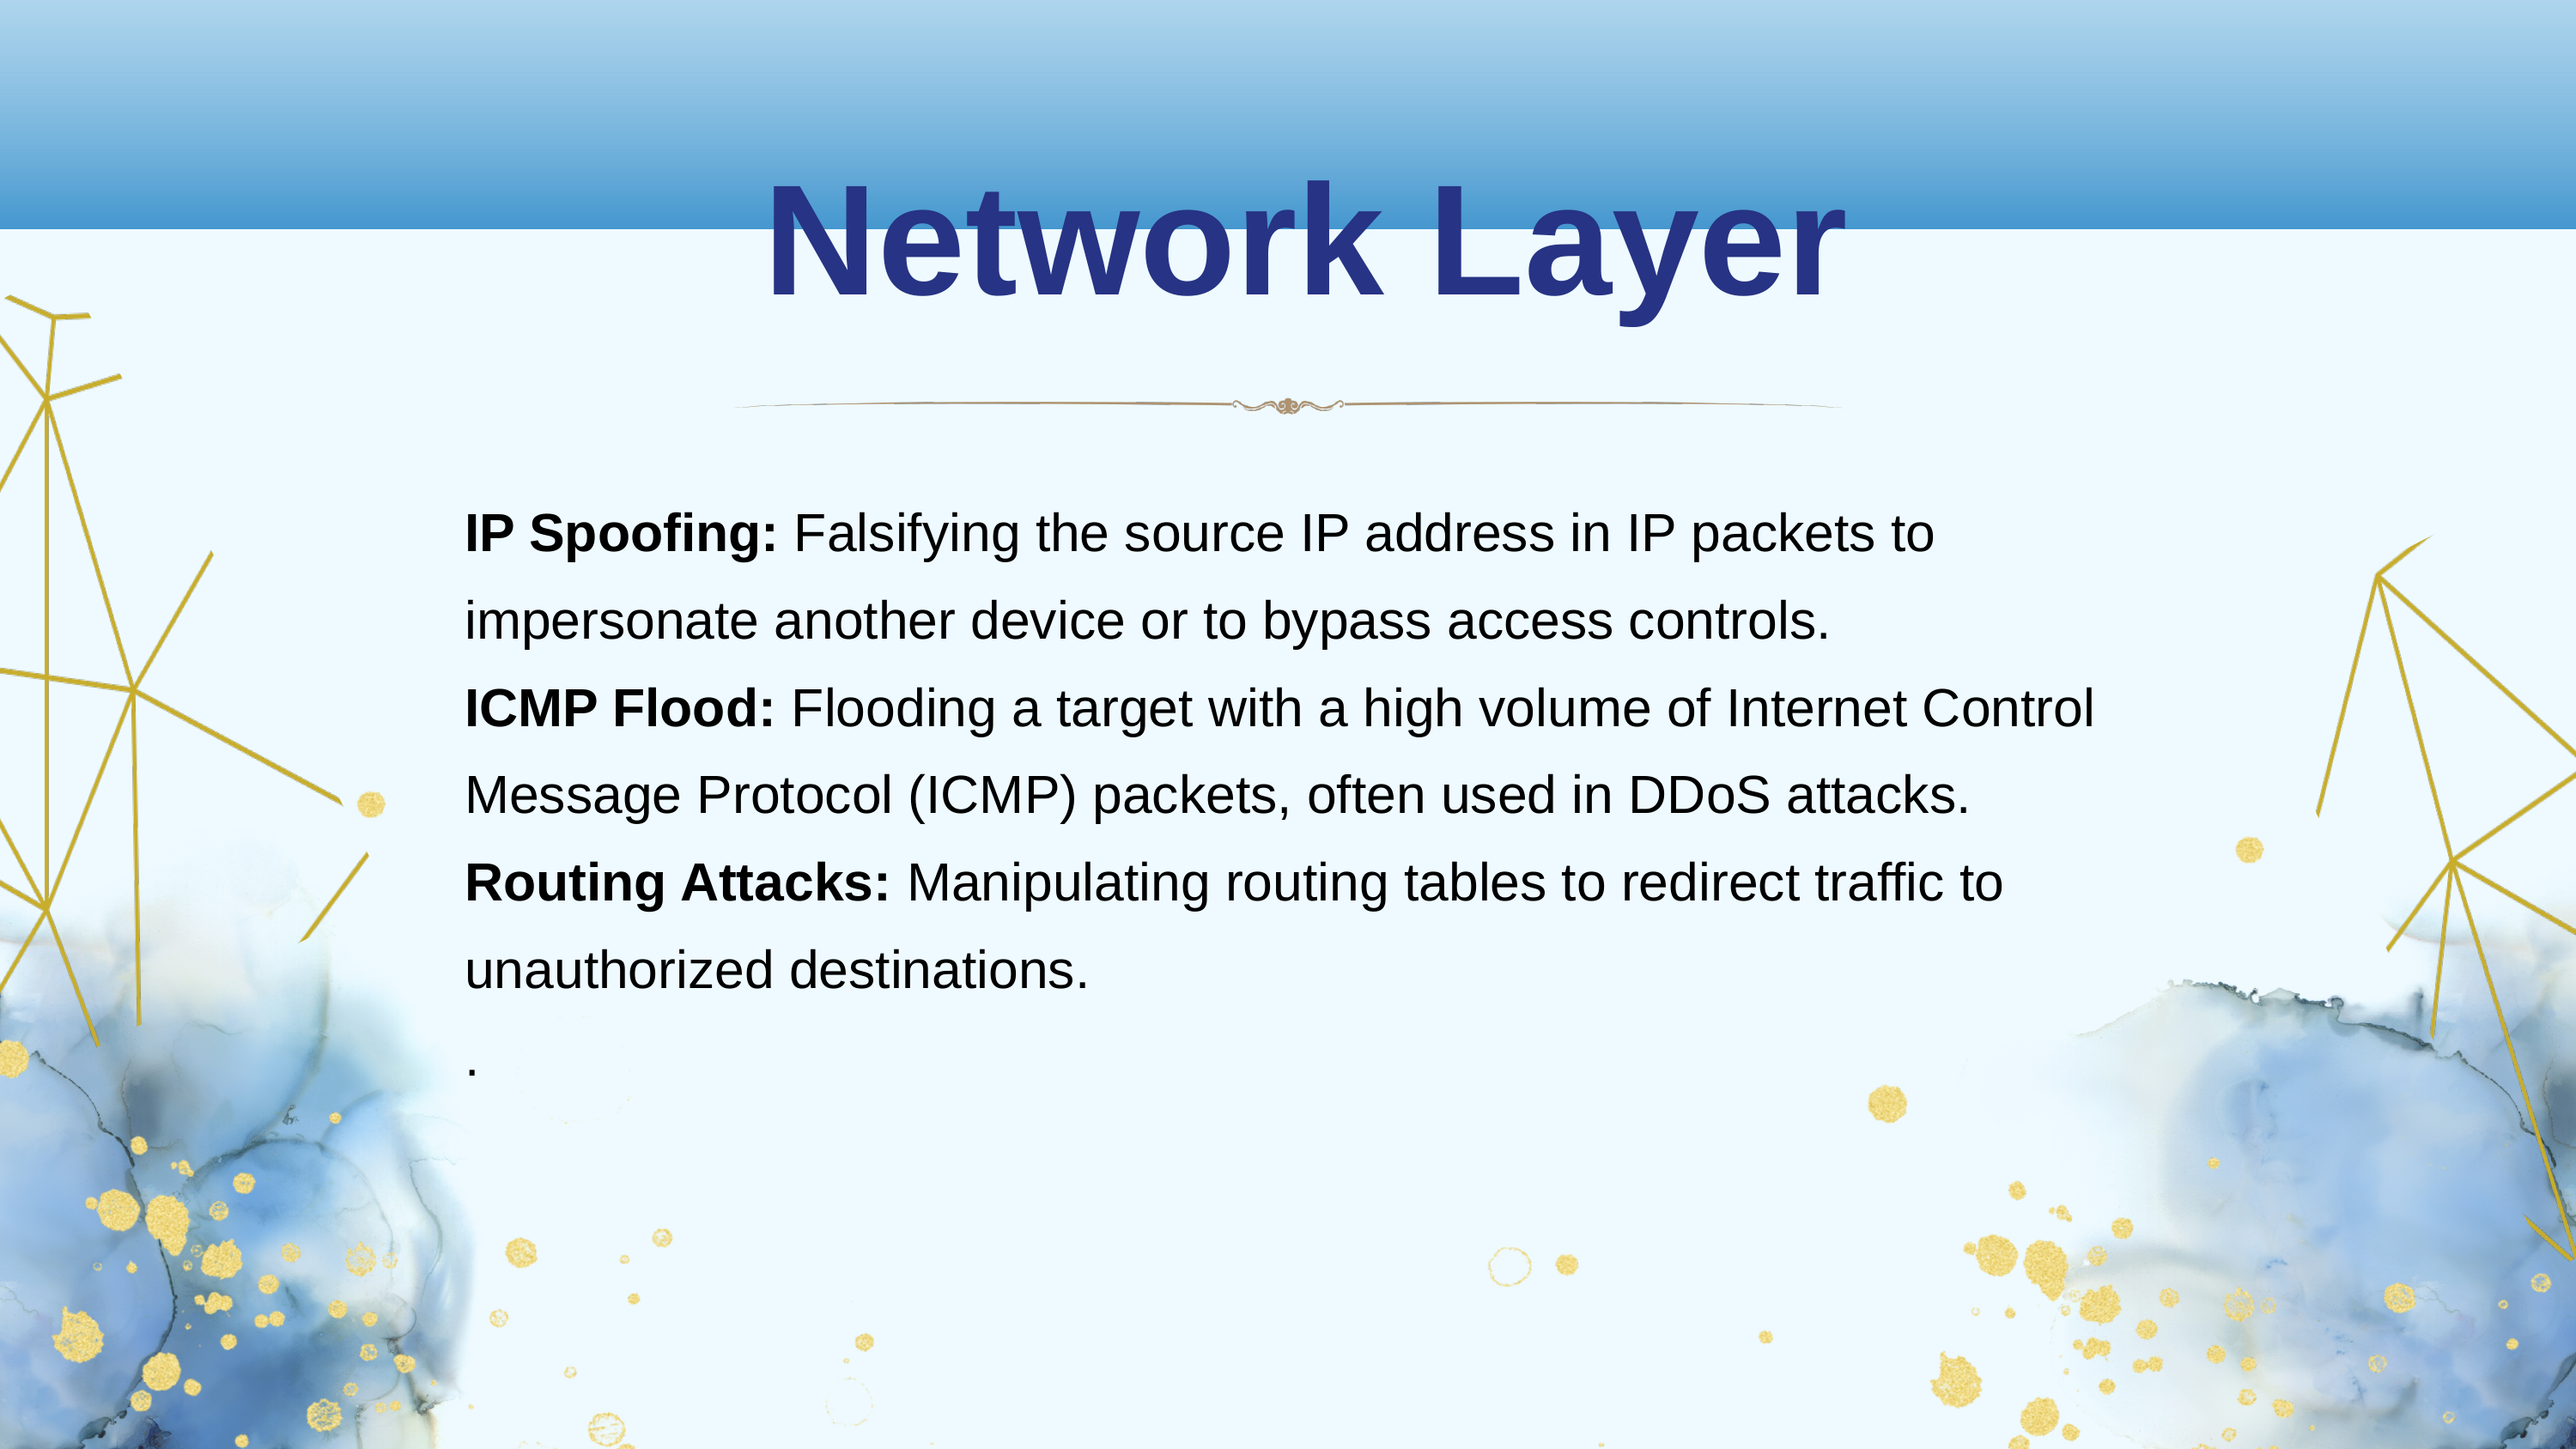

Network Layer

IP Spoofing: Falsifying the source IP address in IP packets to impersonate another device or to bypass access controls.
ICMP Flood: Flooding a target with a high volume of Internet Control Message Protocol (ICMP) packets, often used in DDoS attacks.
Routing Attacks: Manipulating routing tables to redirect traffic to unauthorized destinations.
.